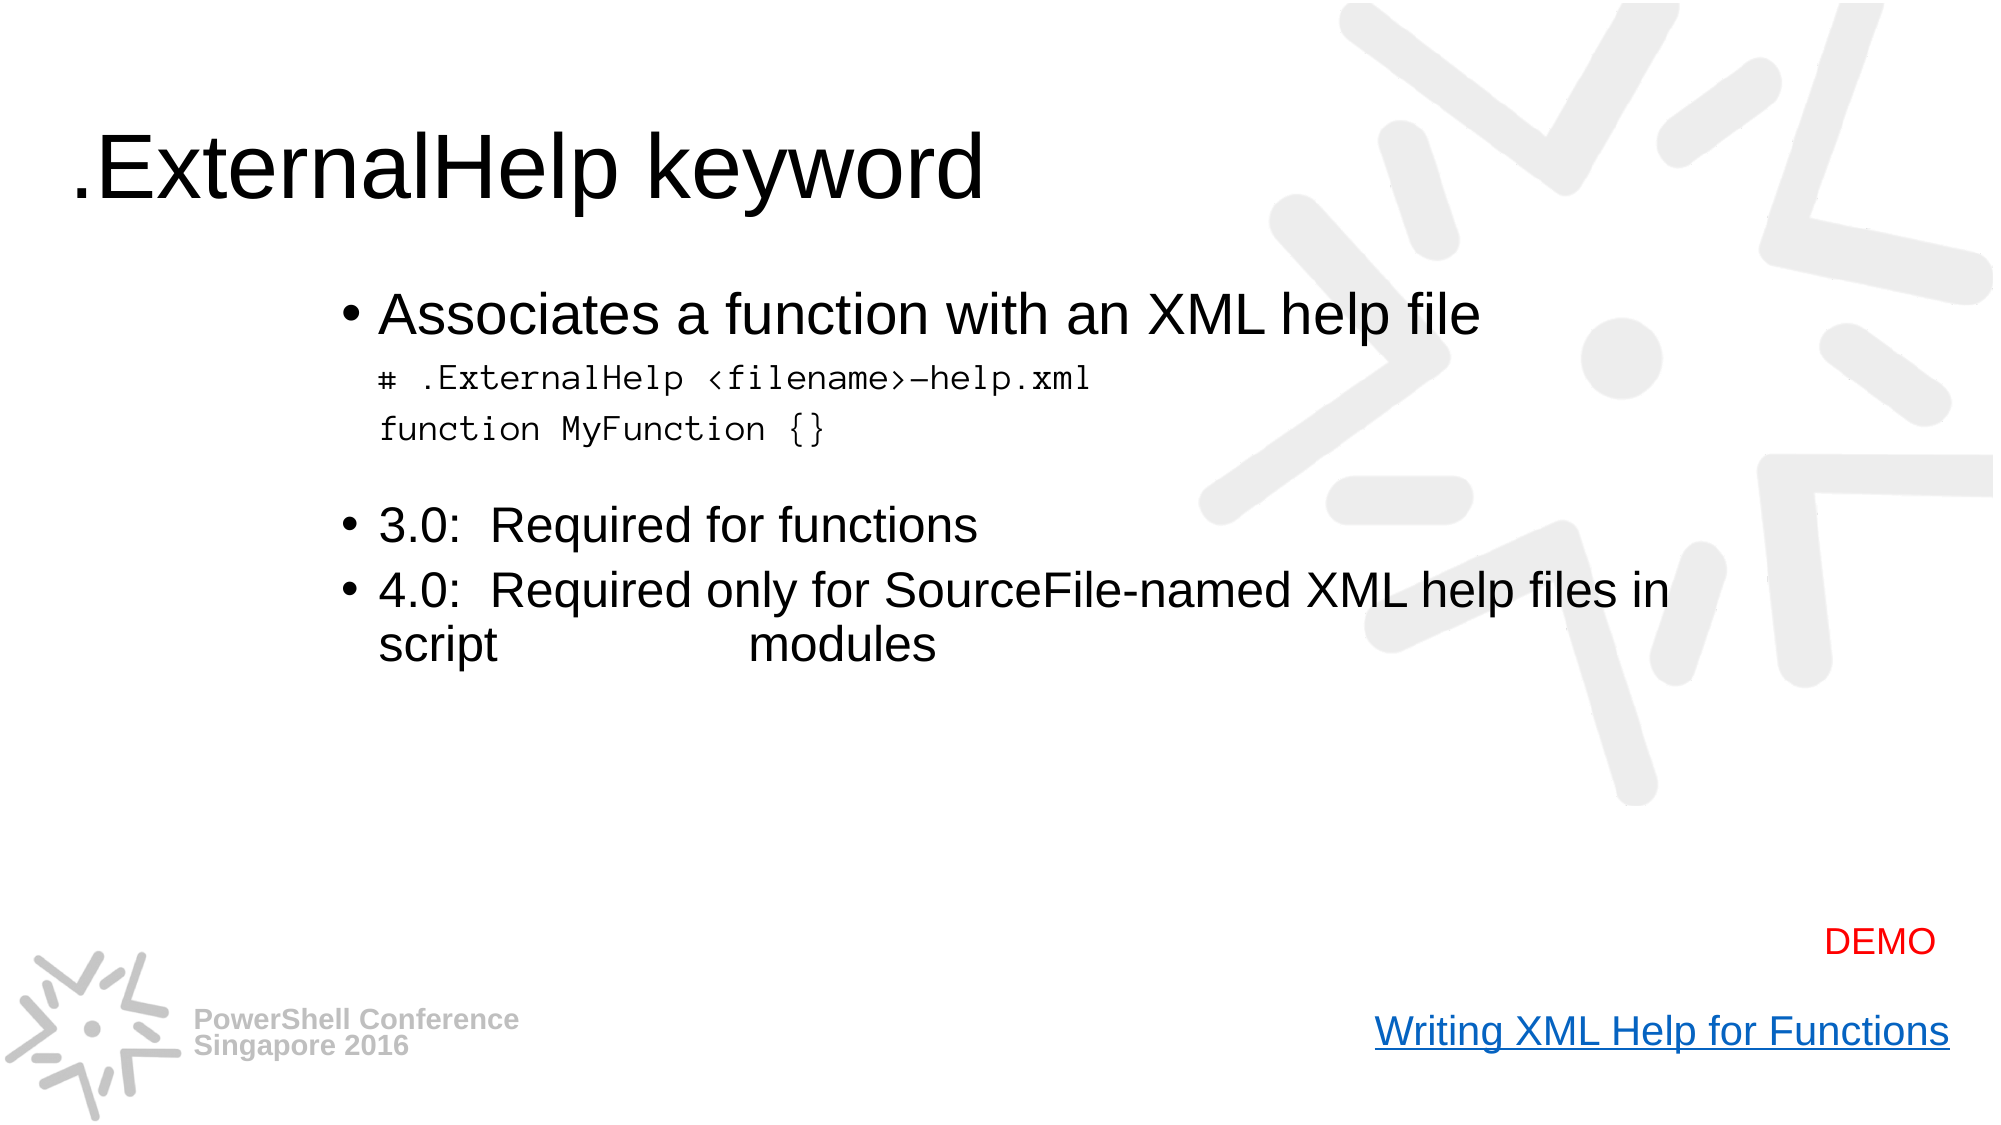

# .ExternalHelp keyword
Associates a function with an XML help file
# .ExternalHelp <filename>-help.xml
function MyFunction {}
3.0:  Required for functions
4.0:  Required only for SourceFile-named XML help files in script 		     modules

DEMO
Writing XML Help for Functions